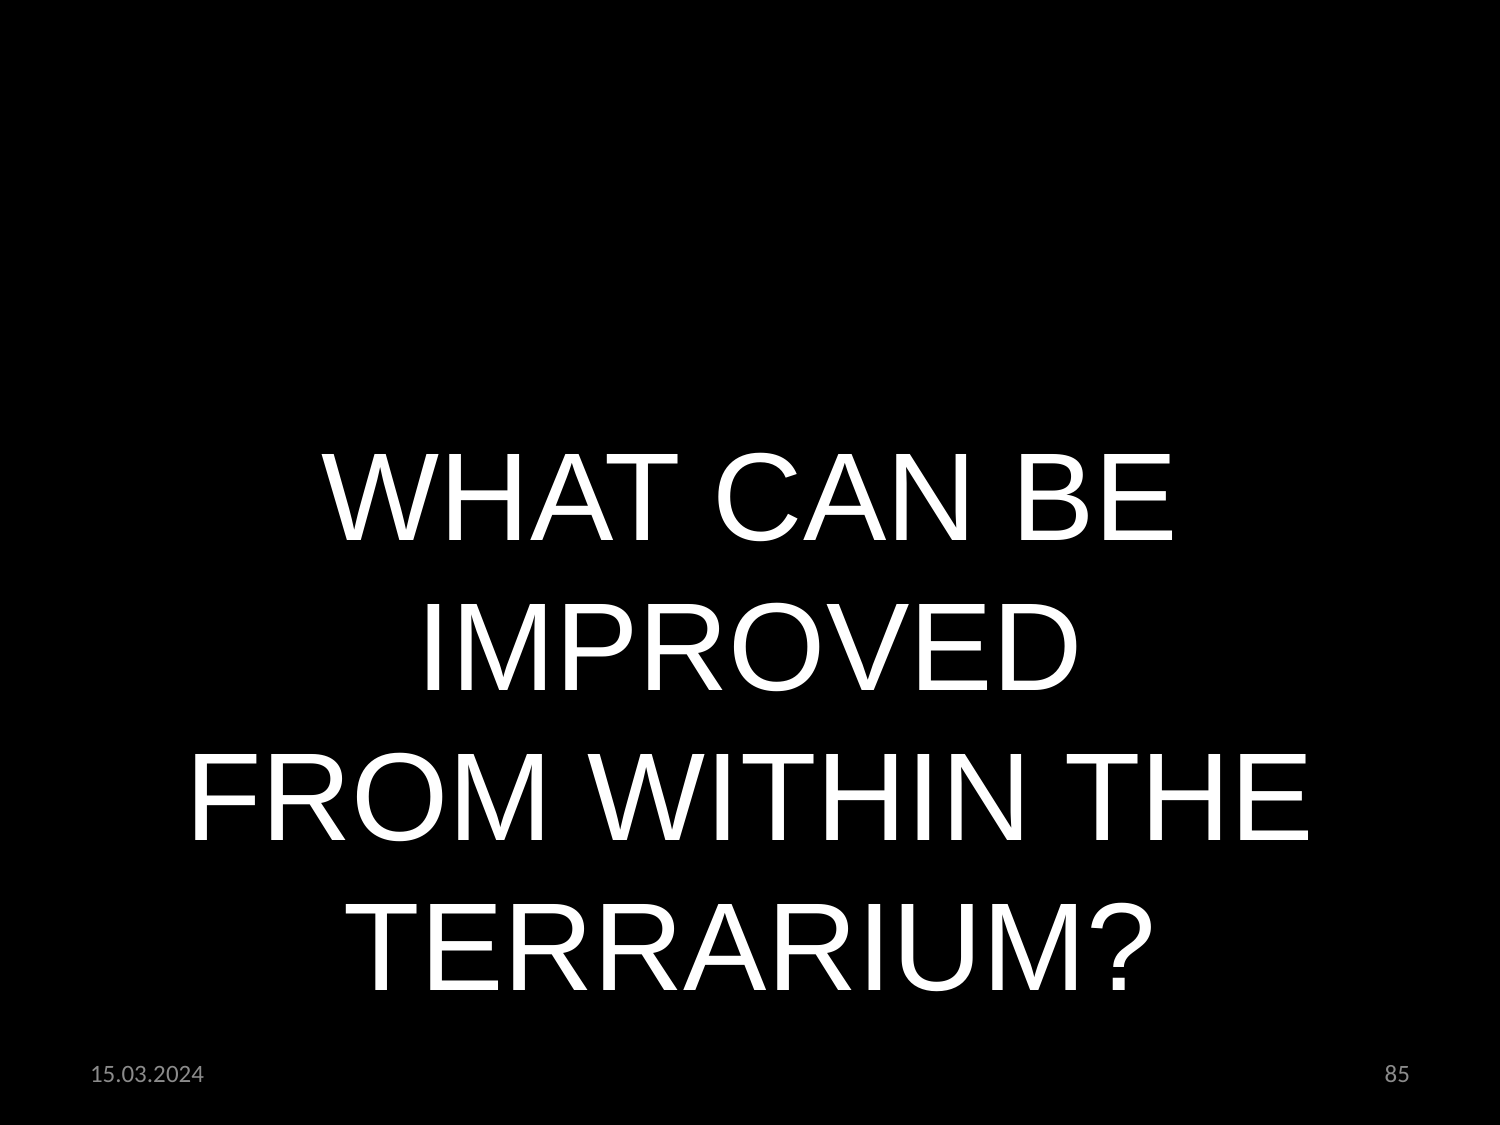

WHAT CAN BE IMPROVED
FROM WITHIN THE TERRARIUM?
15.03.2024
85